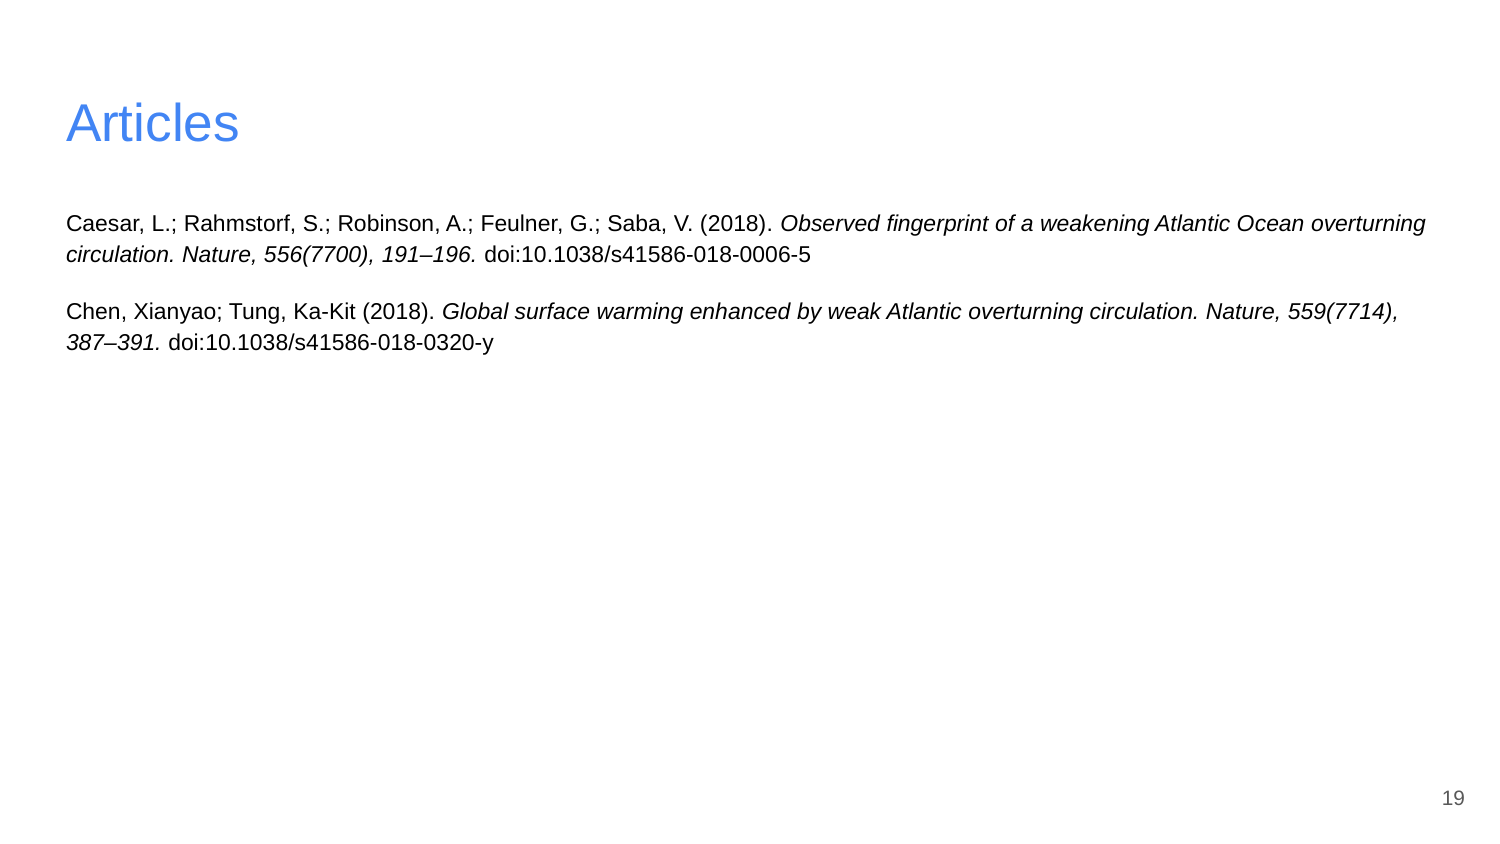

# Articles
Caesar, L.; Rahmstorf, S.; Robinson, A.; Feulner, G.; Saba, V. (2018). Observed fingerprint of a weakening Atlantic Ocean overturning circulation. Nature, 556(7700), 191–196. doi:10.1038/s41586-018-0006-5
Chen, Xianyao; Tung, Ka-Kit (2018). Global surface warming enhanced by weak Atlantic overturning circulation. Nature, 559(7714), 387–391. doi:10.1038/s41586-018-0320-y
19